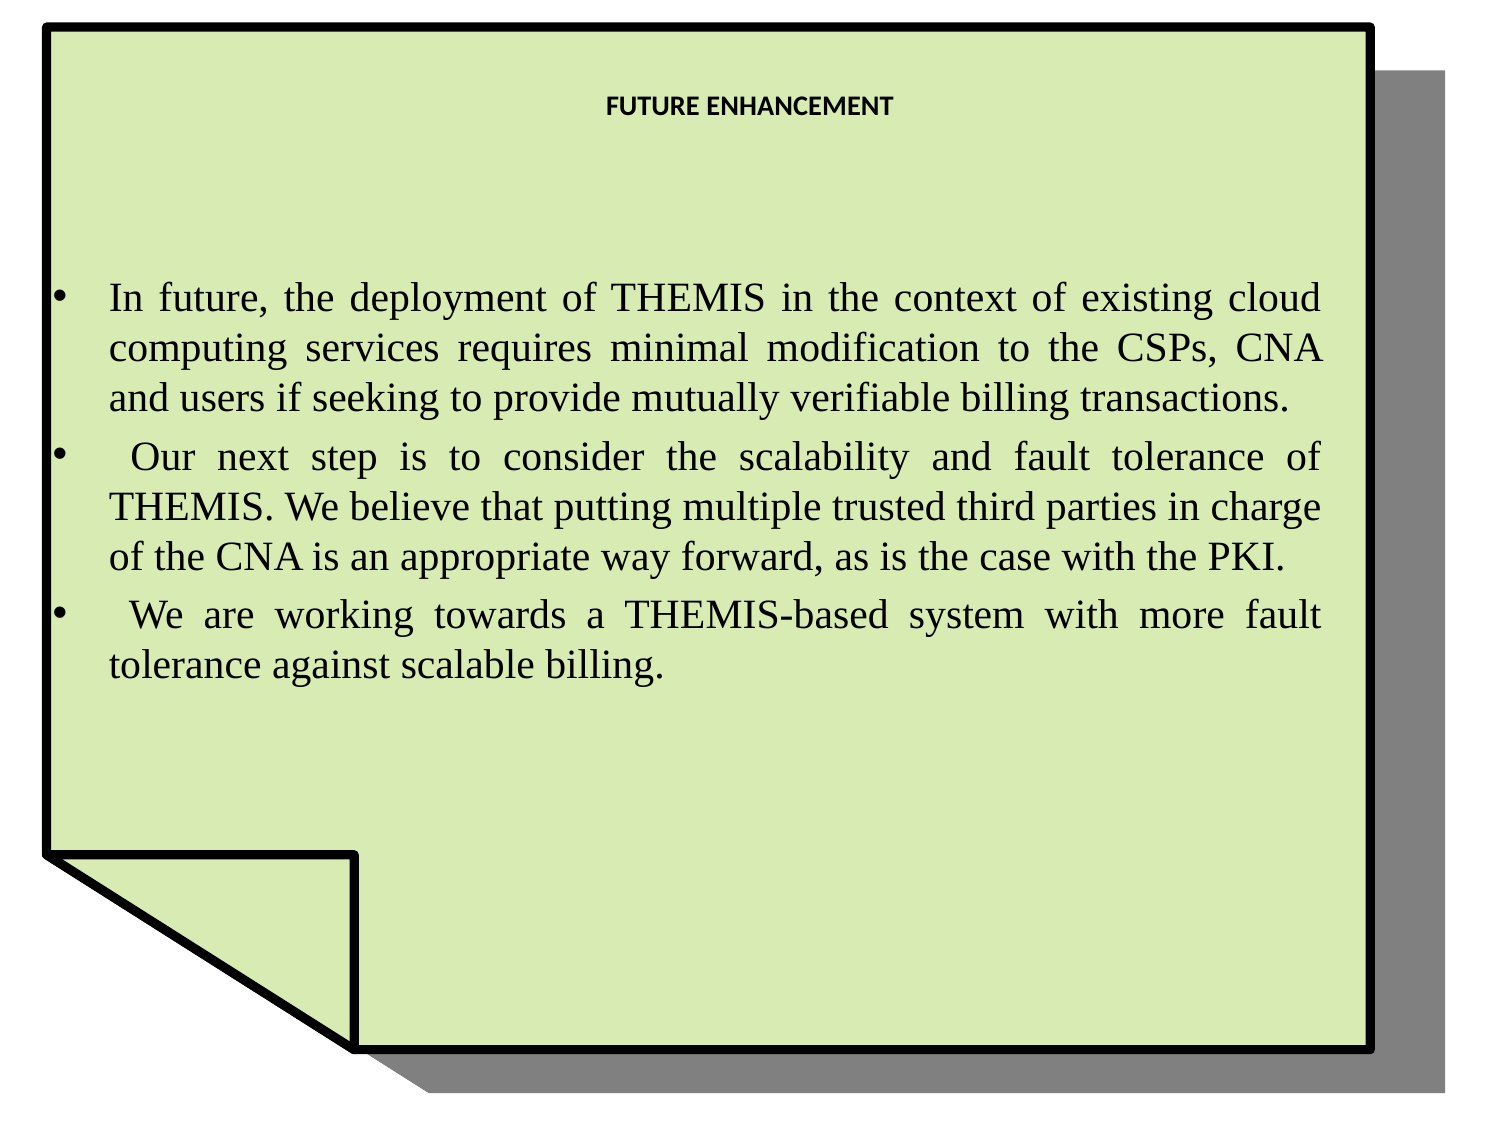

# FUTURE ENHANCEMENT
In future, the deployment of THEMIS in the context of existing cloud computing services requires minimal modification to the CSPs, CNA and users if seeking to provide mutually verifiable billing transactions.
 Our next step is to consider the scalability and fault tolerance of THEMIS. We believe that putting multiple trusted third parties in charge of the CNA is an appropriate way forward, as is the case with the PKI.
 We are working towards a THEMIS-based system with more fault tolerance against scalable billing.